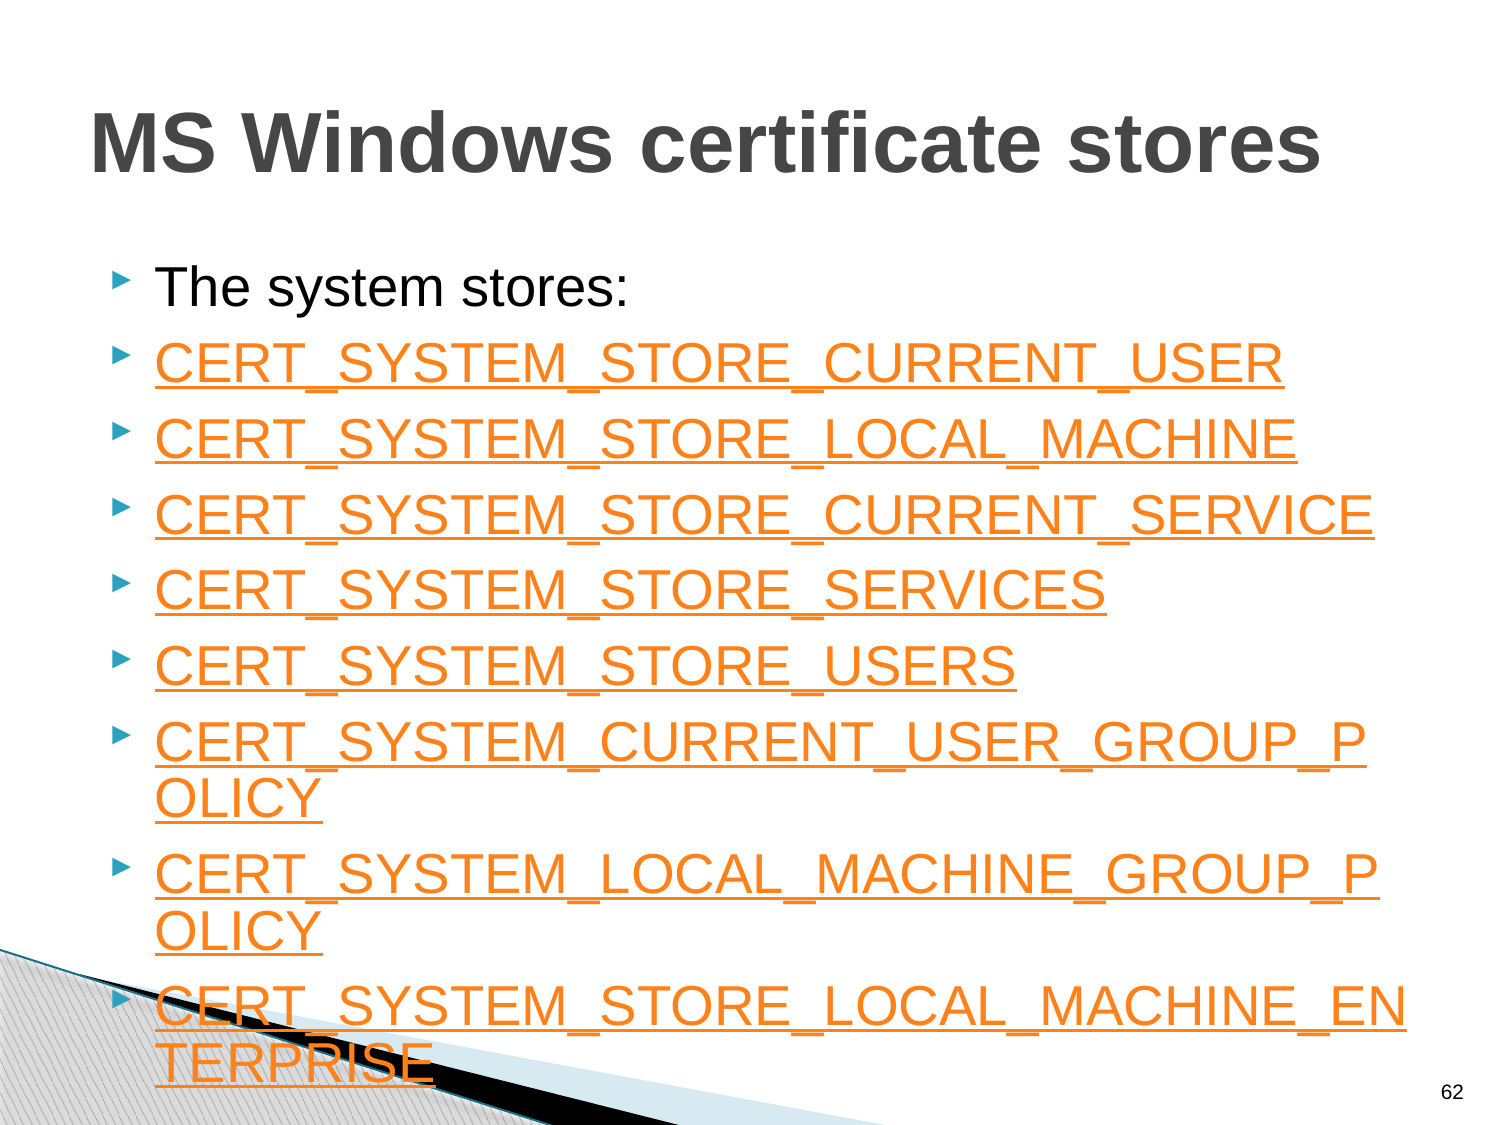

# MS Windows certificate stores
The system stores:
CERT_SYSTEM_STORE_CURRENT_USER
CERT_SYSTEM_STORE_LOCAL_MACHINE
CERT_SYSTEM_STORE_CURRENT_SERVICE
CERT_SYSTEM_STORE_SERVICES
CERT_SYSTEM_STORE_USERS
CERT_SYSTEM_CURRENT_USER_GROUP_POLICY
CERT_SYSTEM_LOCAL_MACHINE_GROUP_POLICY
CERT_SYSTEM_STORE_LOCAL_MACHINE_ENTERPRISE

62